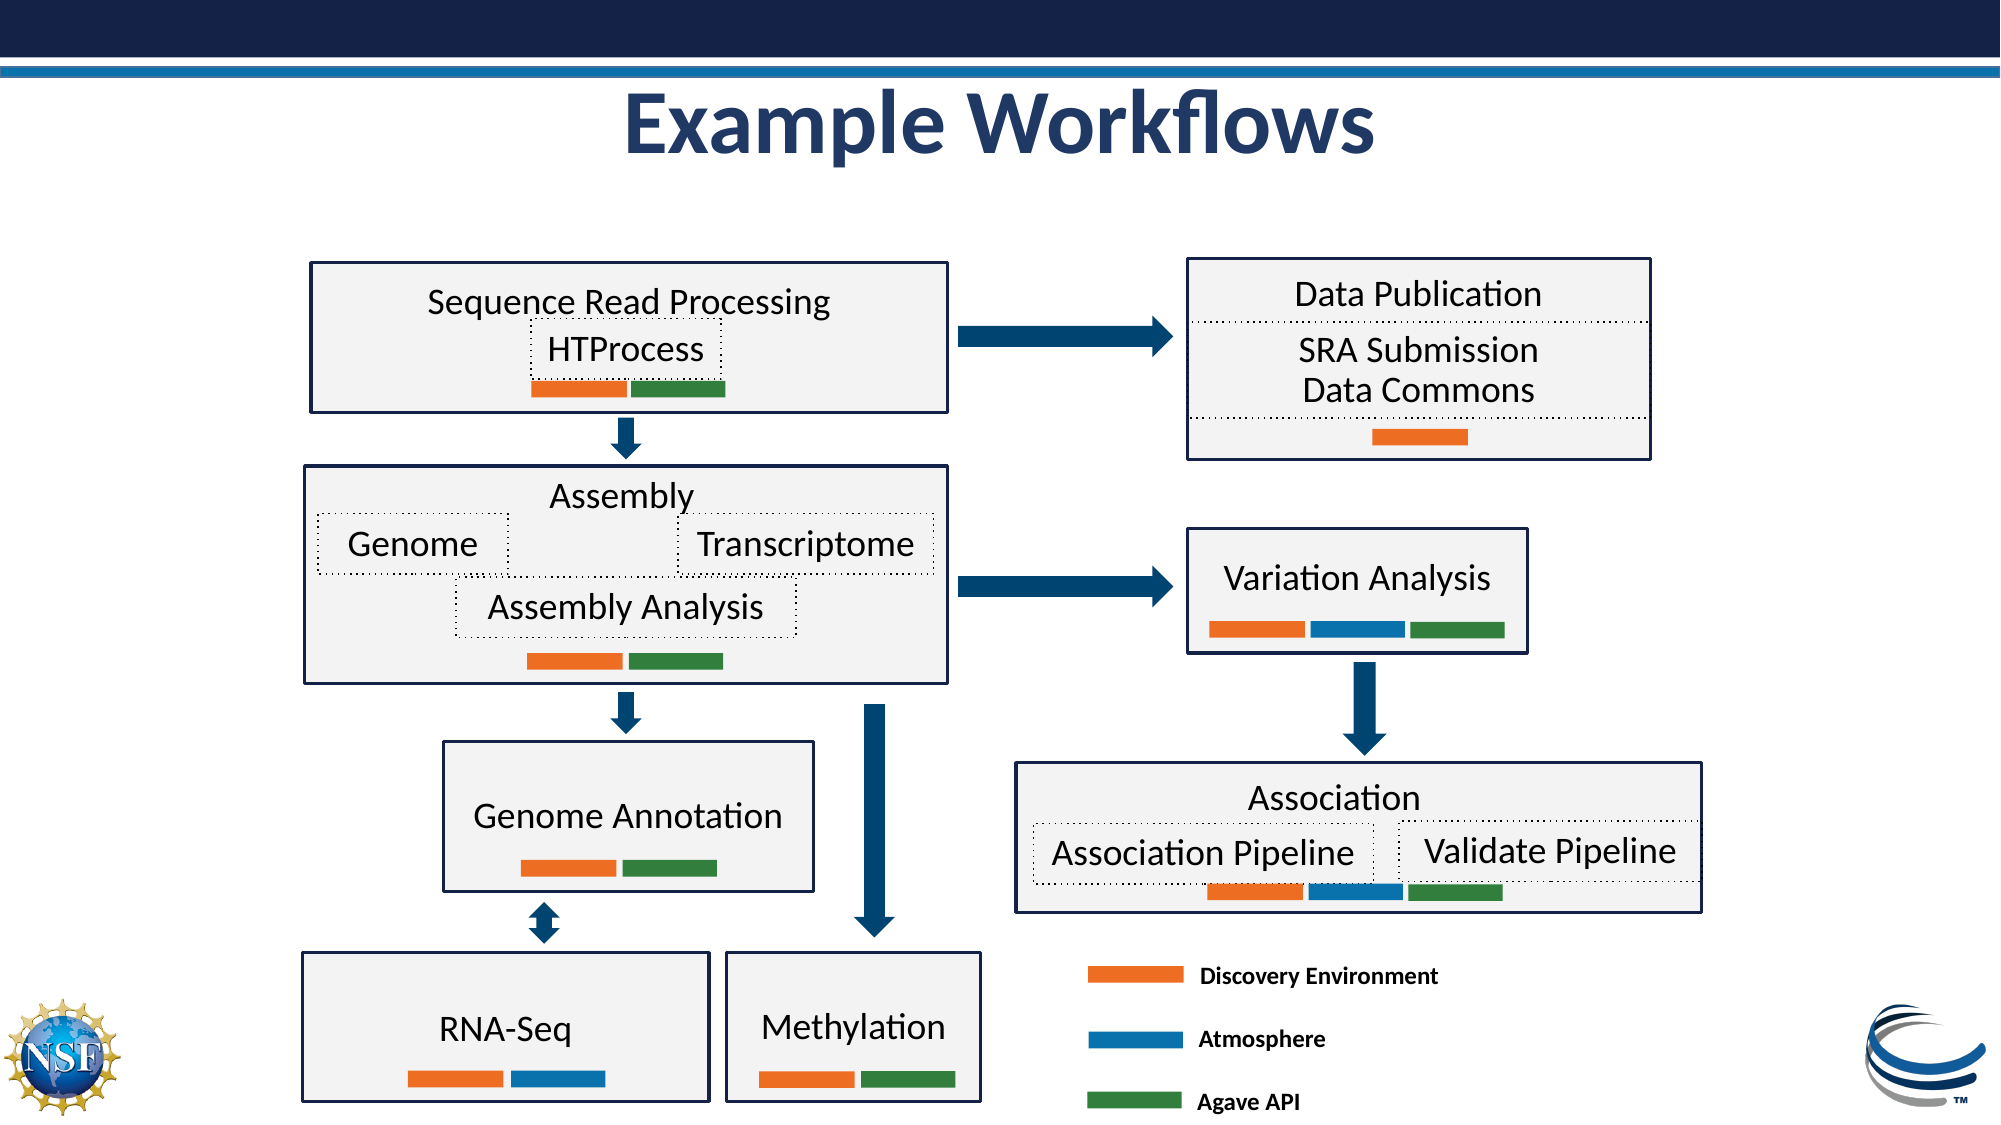

Example Workflows

Data Publication

Sequence Read Processing

HTProcess
SRA Submission
Data Commons

Assembly

Genome
Transcriptome

Variation Analysis

Assembly Analysis

Genome Annotation

Association

Validate Pipeline
Association Pipeline

Discovery Environment

Atmosphere

Agave API

RNA-Seq

Methylation